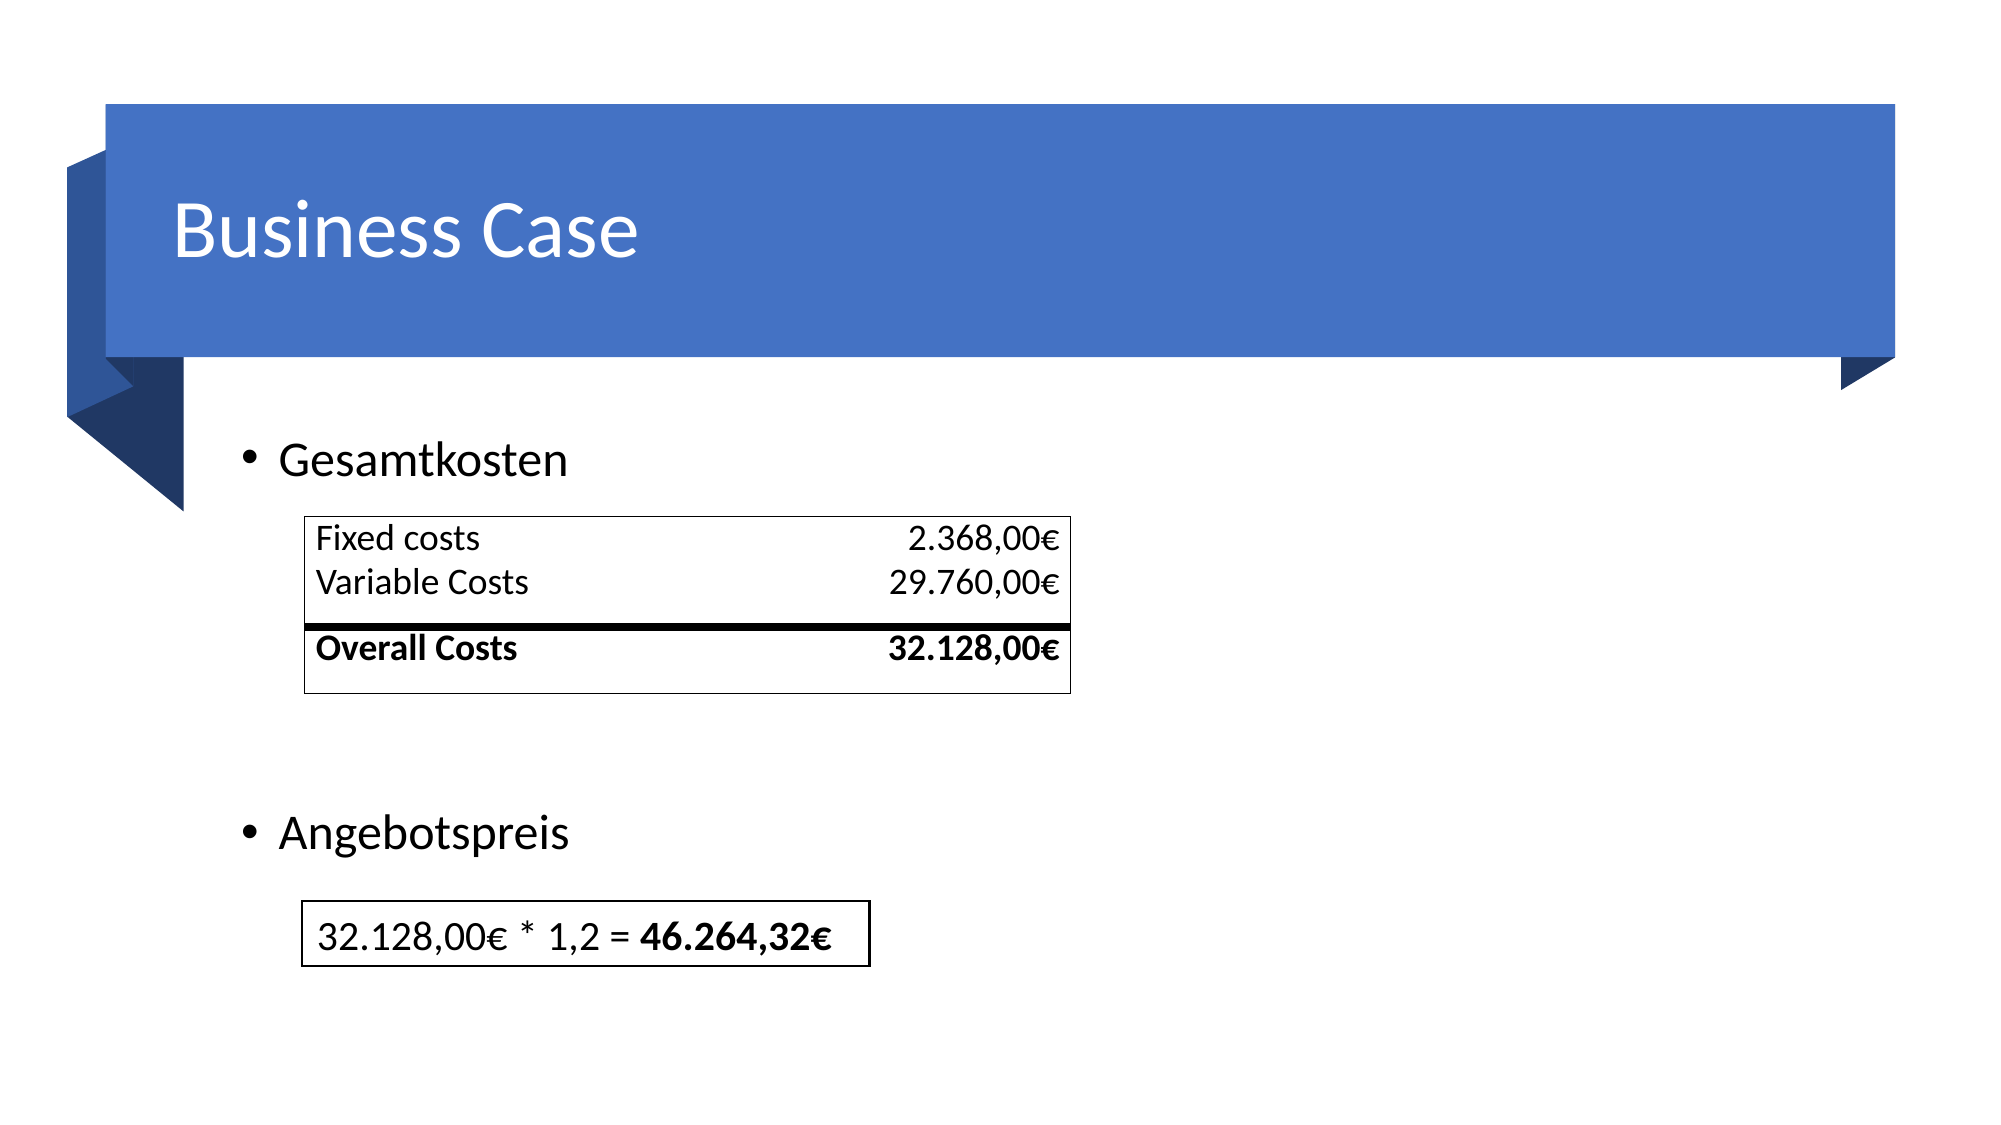

# Business Case

Gesamtkosten

Angebotspreis
| Fixed costs | 2.368,00€ |
| --- | --- |
| Variable Costs | 29.760,00€ |
| Overall Costs | 32.128,00€ |
32.128,00€ * 1,2 = 46.264,32€